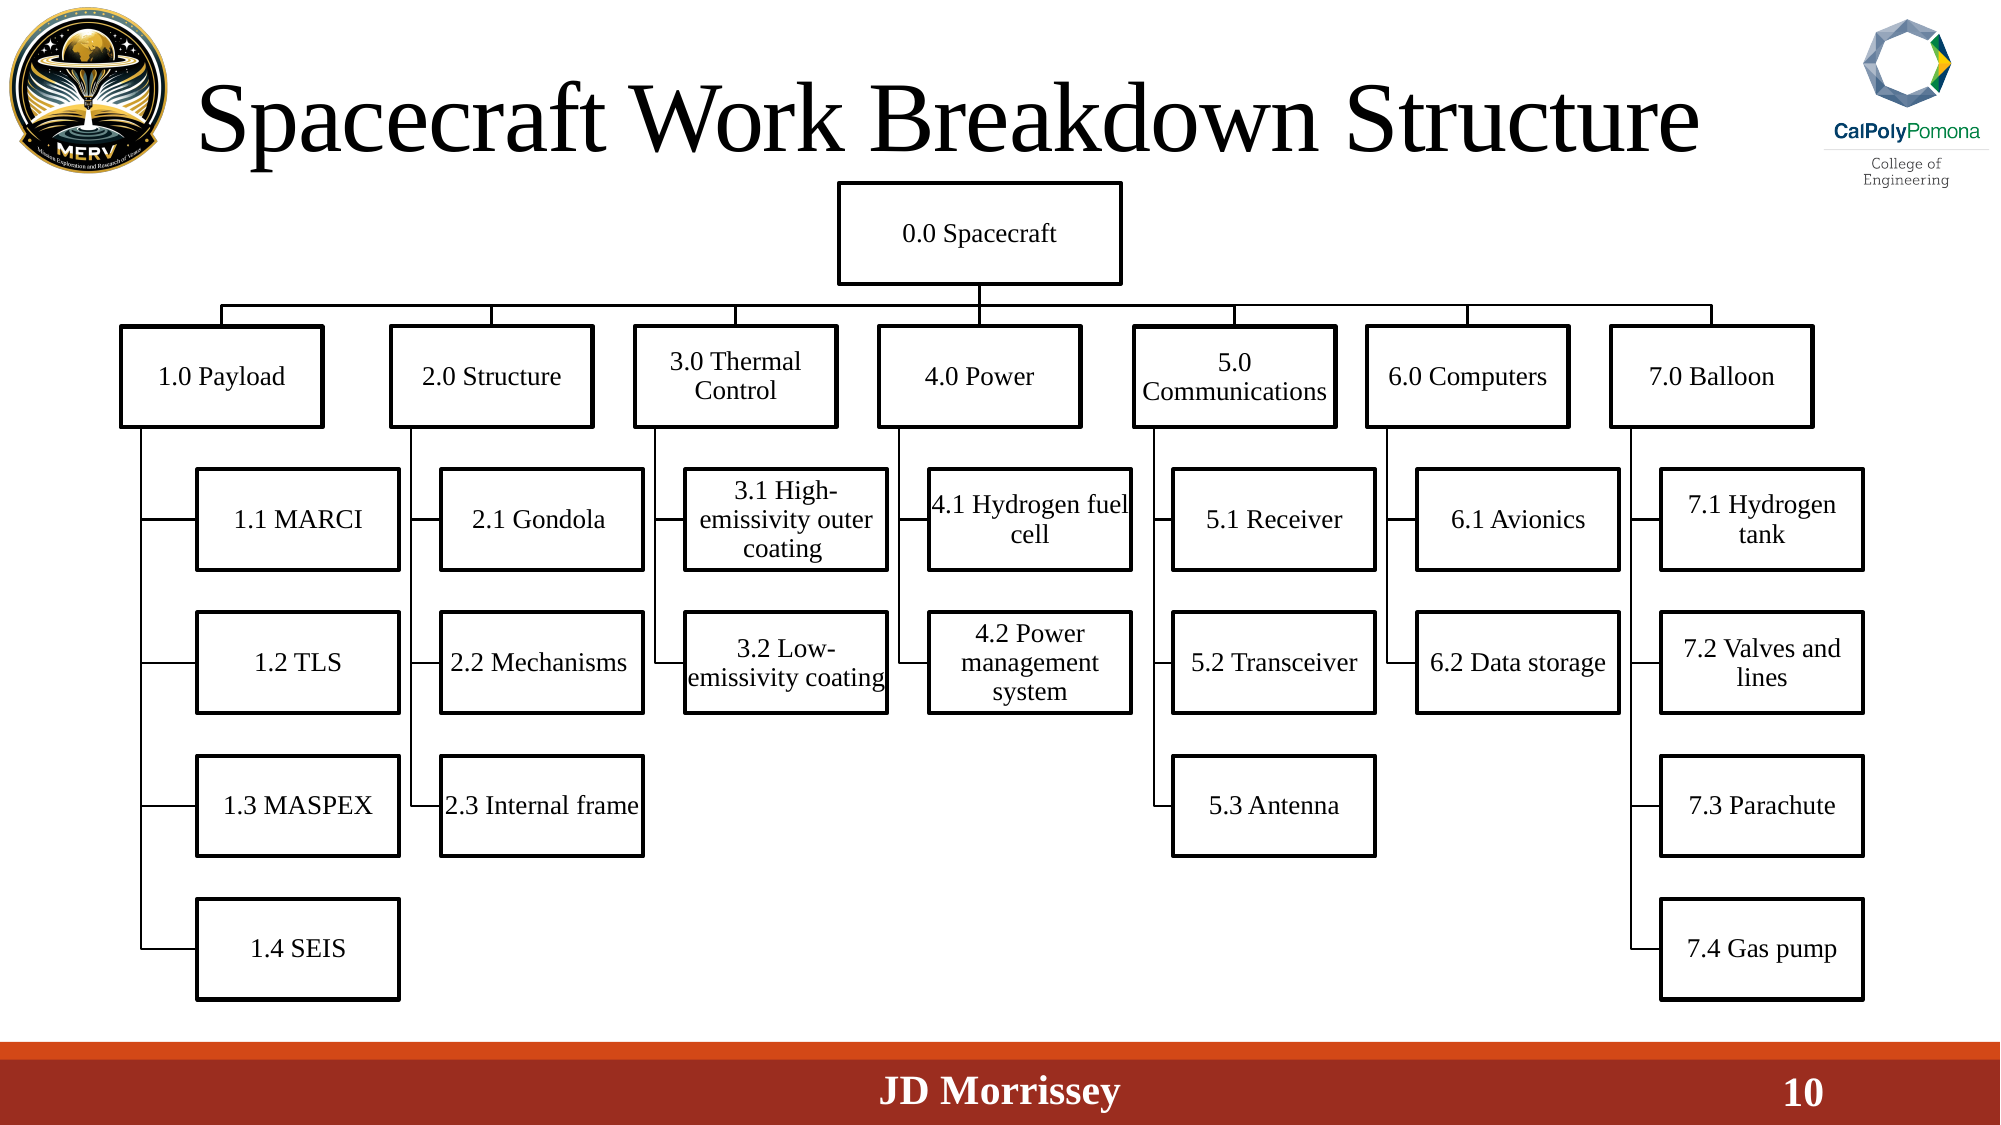

# Spacecraft Work Breakdown Structure
0.0 Spacecraft
1.0 Payload
1.1 MARCI
1.2 TLS
1.3 MASPEX
1.4 SEIS
2.0 Structure
2.1 Gondola
2.2 Mechanisms
2.3 Internal frame
3.0 Thermal Control
3.1 High-emissivity outer coating
3.2 Low-emissivity coating
4.0 Power
4.1 Hydrogen fuel cell
4.2 Power management system
5.0 Communications
5.1 Receiver
5.2 Transceiver
5.3 Antenna
6.0 Computers
6.1 Avionics
6.2 Data storage
7.0 Balloon
7.1 Hydrogen tank
7.2 Valves and lines
7.3 Parachute
7.4 Gas pump
JD Morrissey
10